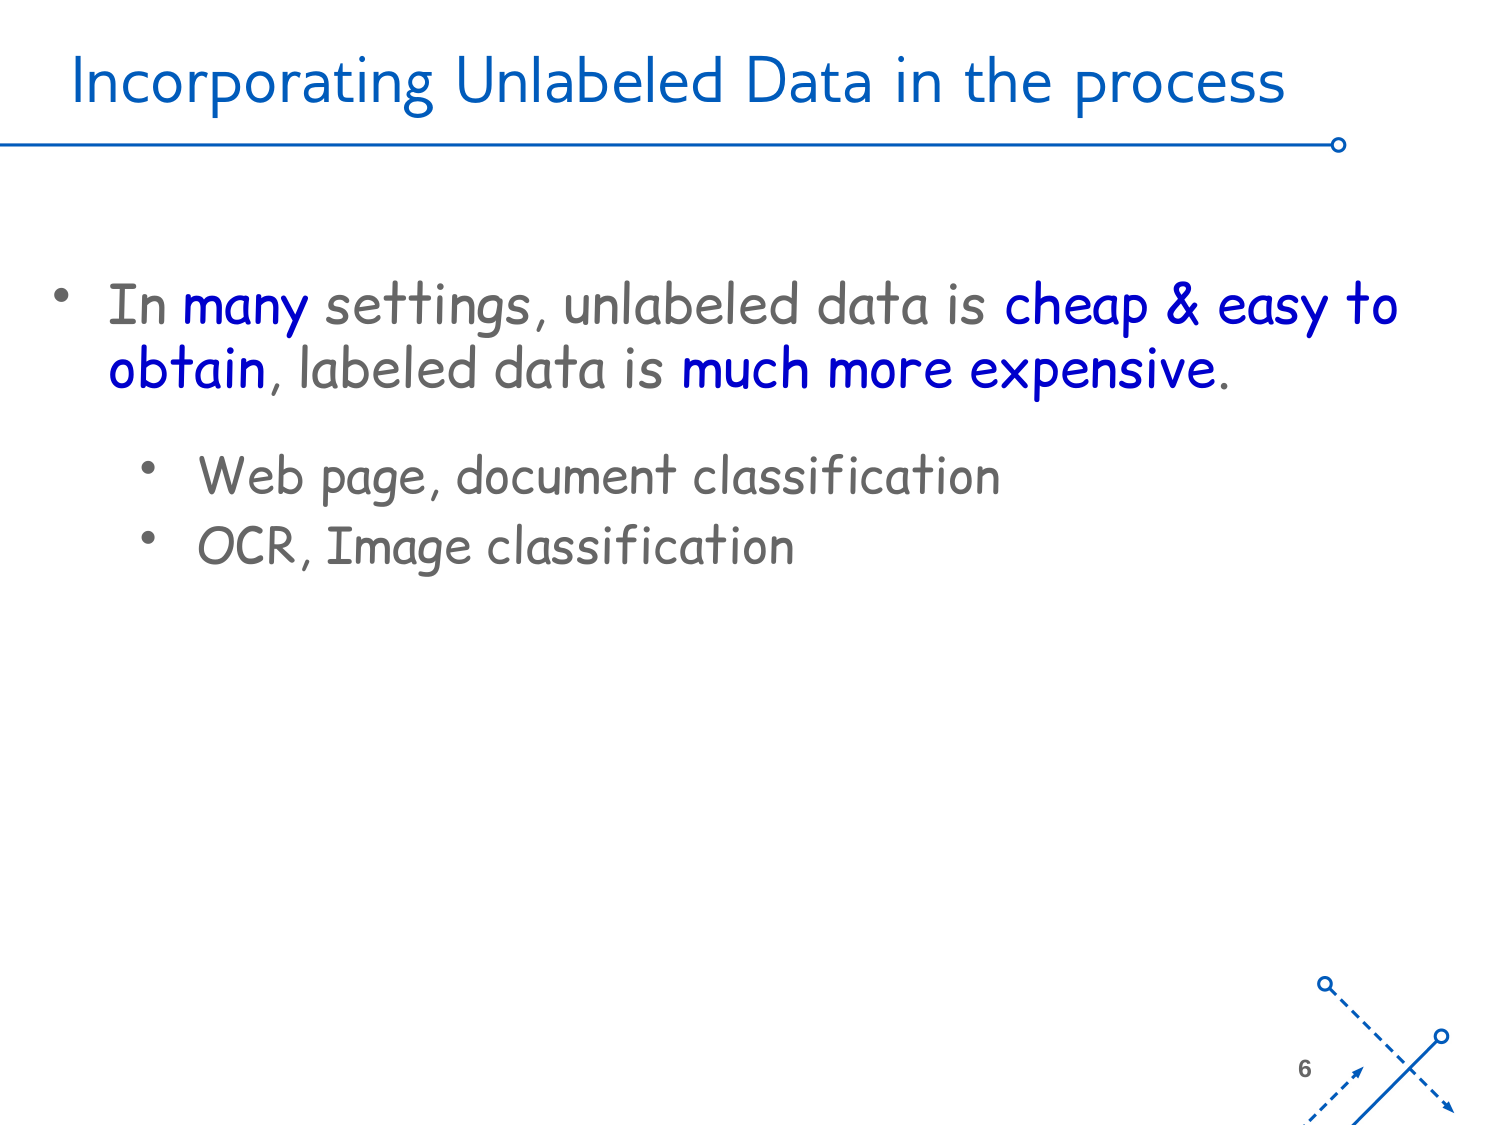

# Incorporating Unlabeled Data in the process
In many settings, unlabeled data is cheap & easy to obtain, labeled data is much more expensive.
Web page, document classification
OCR, Image classification